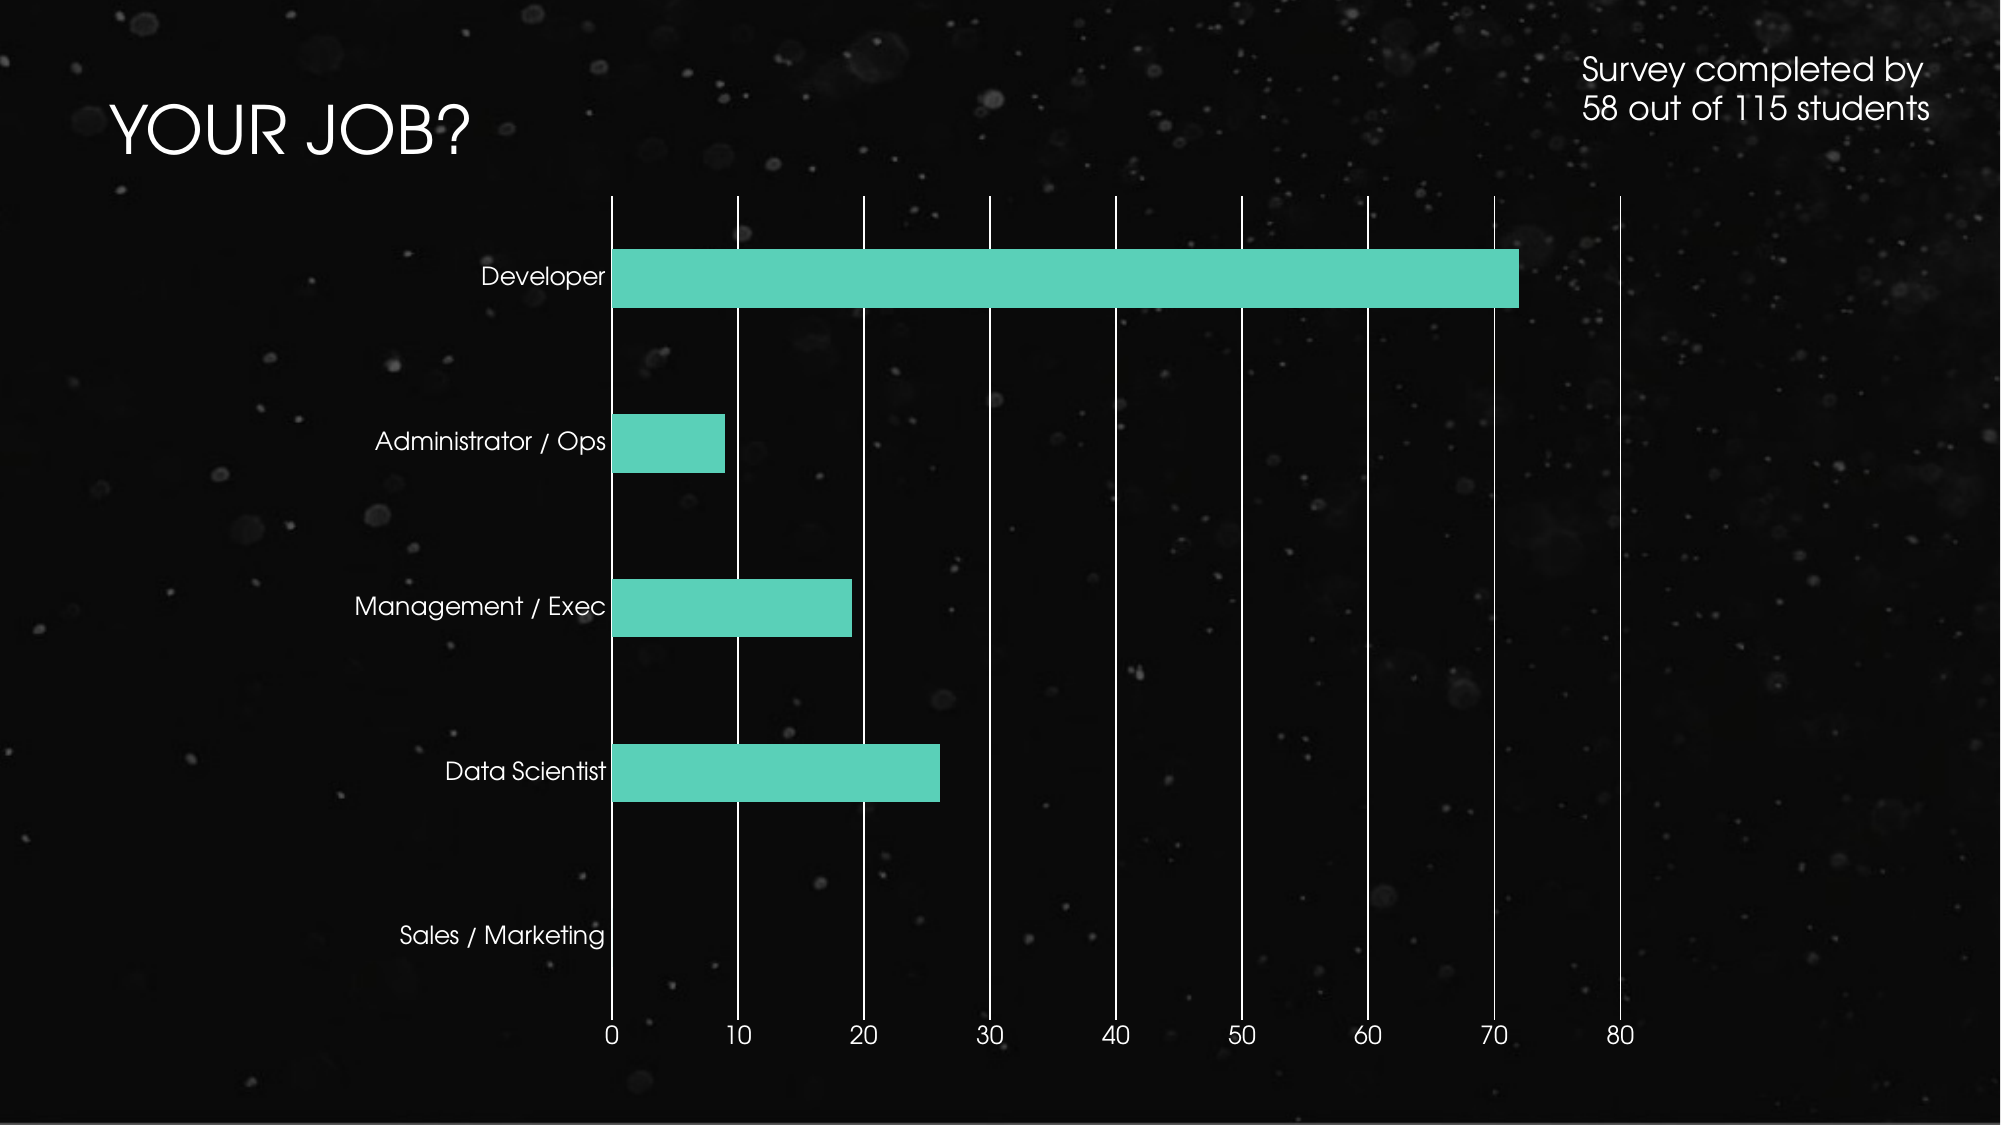

Survey completed by 58 out of 115 students
Your job?

### Chart

| Category | % of audience |
|---|---|
| Sales / Marketing | 0.0 |
| Data Scientist | 26.0 |
| Management / Exec | 19.0 |
| Administrator / Ops | 9.0 |
| Developer | 72.0 |